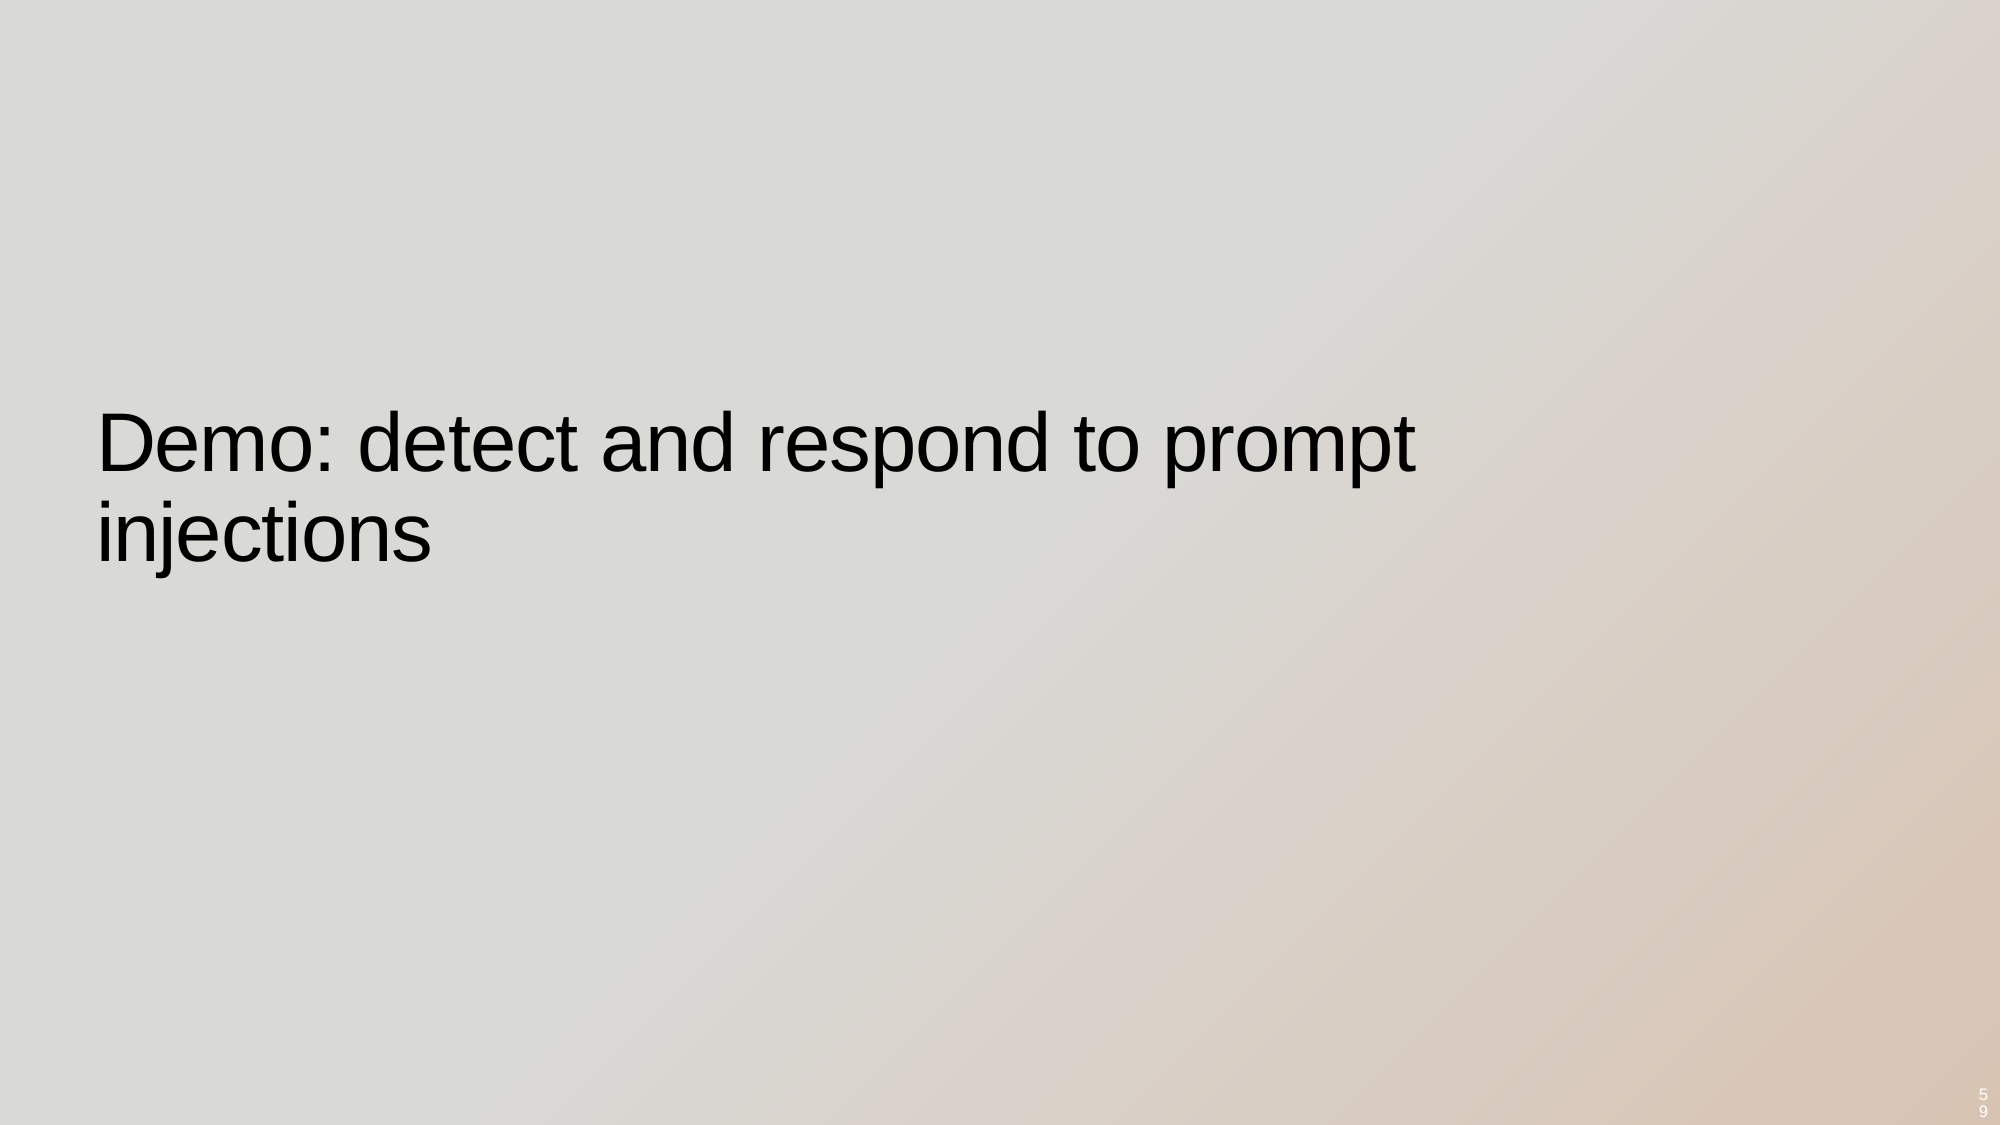

# Demo: detect and respond to prompt injections
59